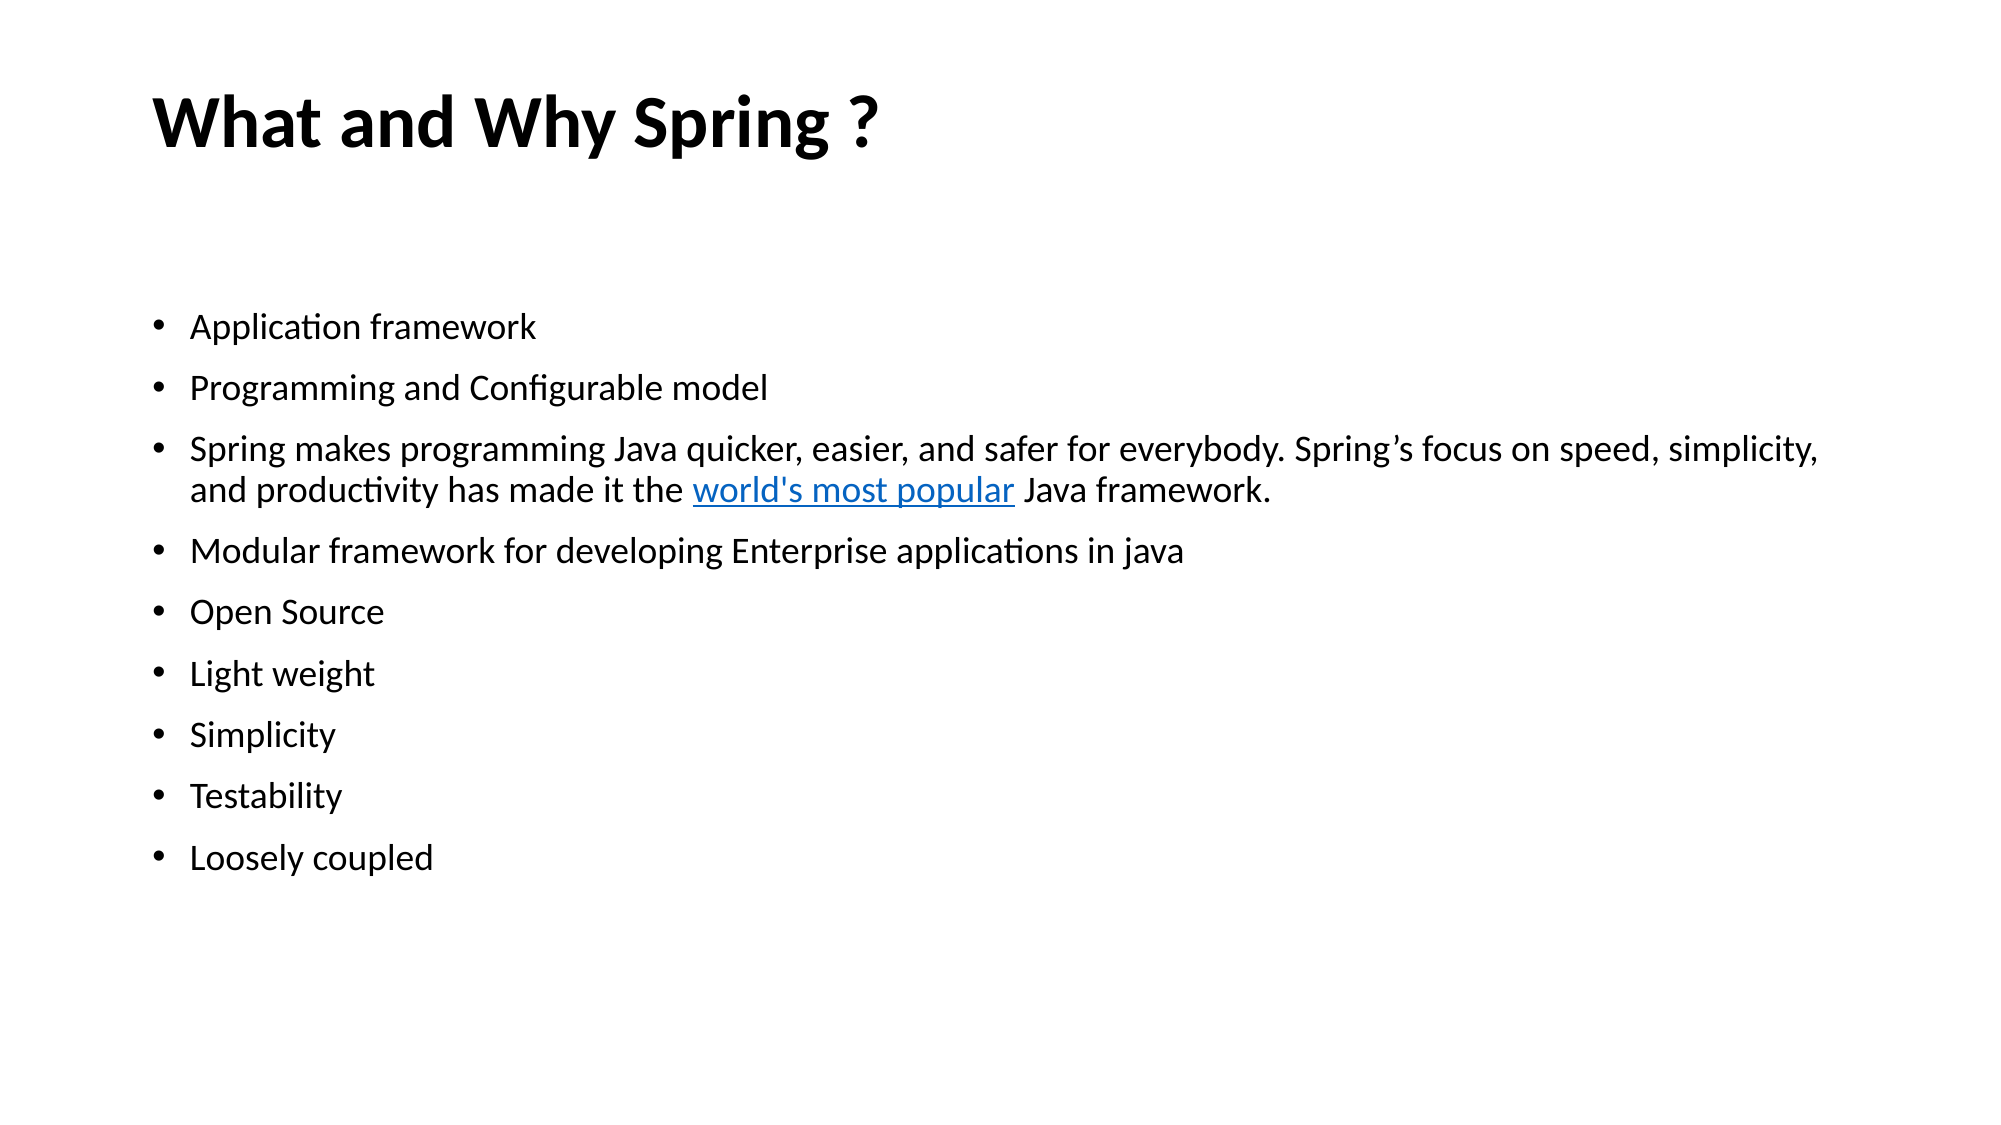

# What and Why Spring ?
Application framework
Programming and Configurable model
Spring makes programming Java quicker, easier, and safer for everybody. Spring’s focus on speed, simplicity, and productivity has made it the world's most popular Java framework.
Modular framework for developing Enterprise applications in java
Open Source
Light weight
Simplicity
Testability
Loosely coupled